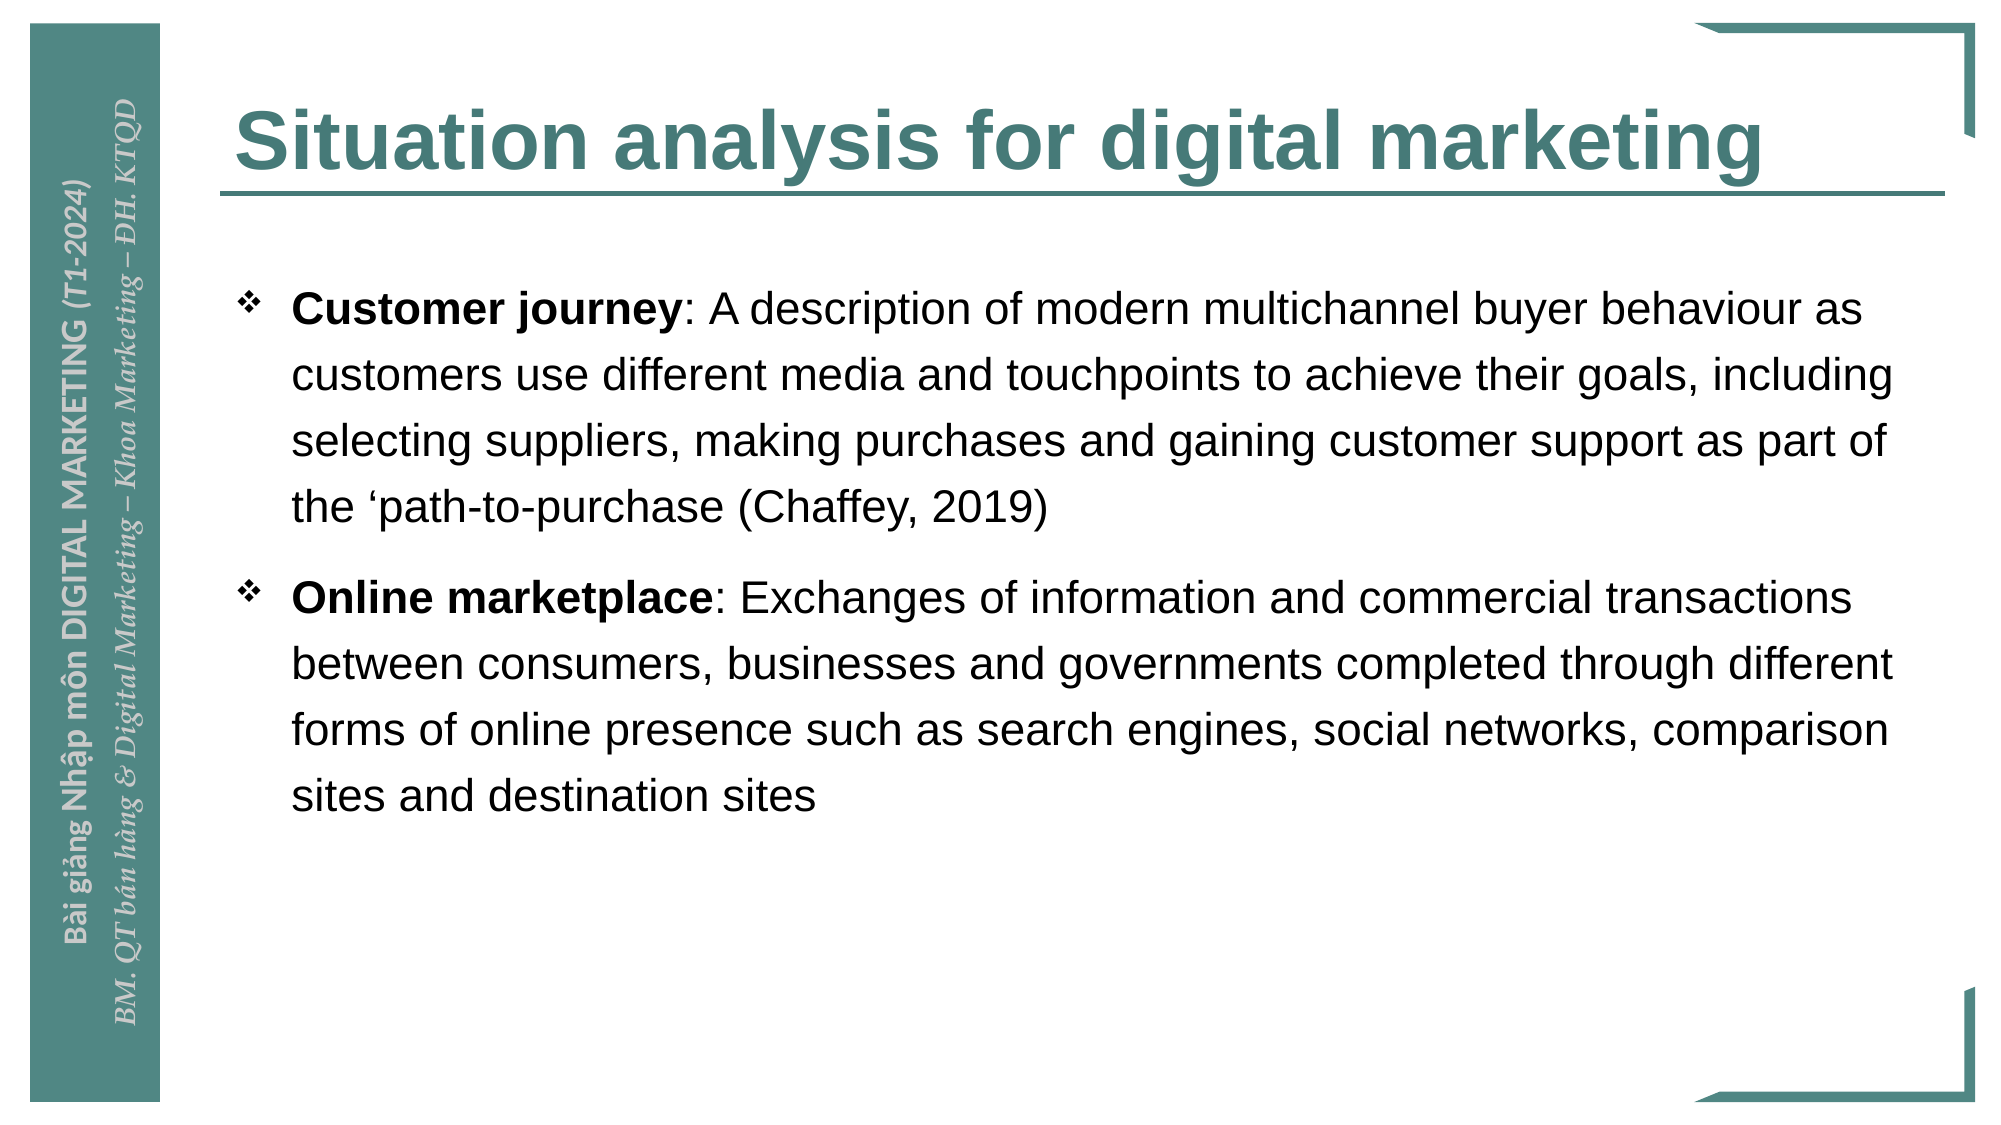

# Situation analysis for digital marketing
Customer journey: A description of modern multichannel buyer behaviour as customers use different media and touchpoints to achieve their goals, including selecting suppliers, making purchases and gaining customer support as part of the ‘path-to-purchase (Chaffey, 2019)
Online marketplace: Exchanges of information and commercial transactions between consumers, businesses and governments completed through different forms of online presence such as search engines, social networks, comparison sites and destination sites